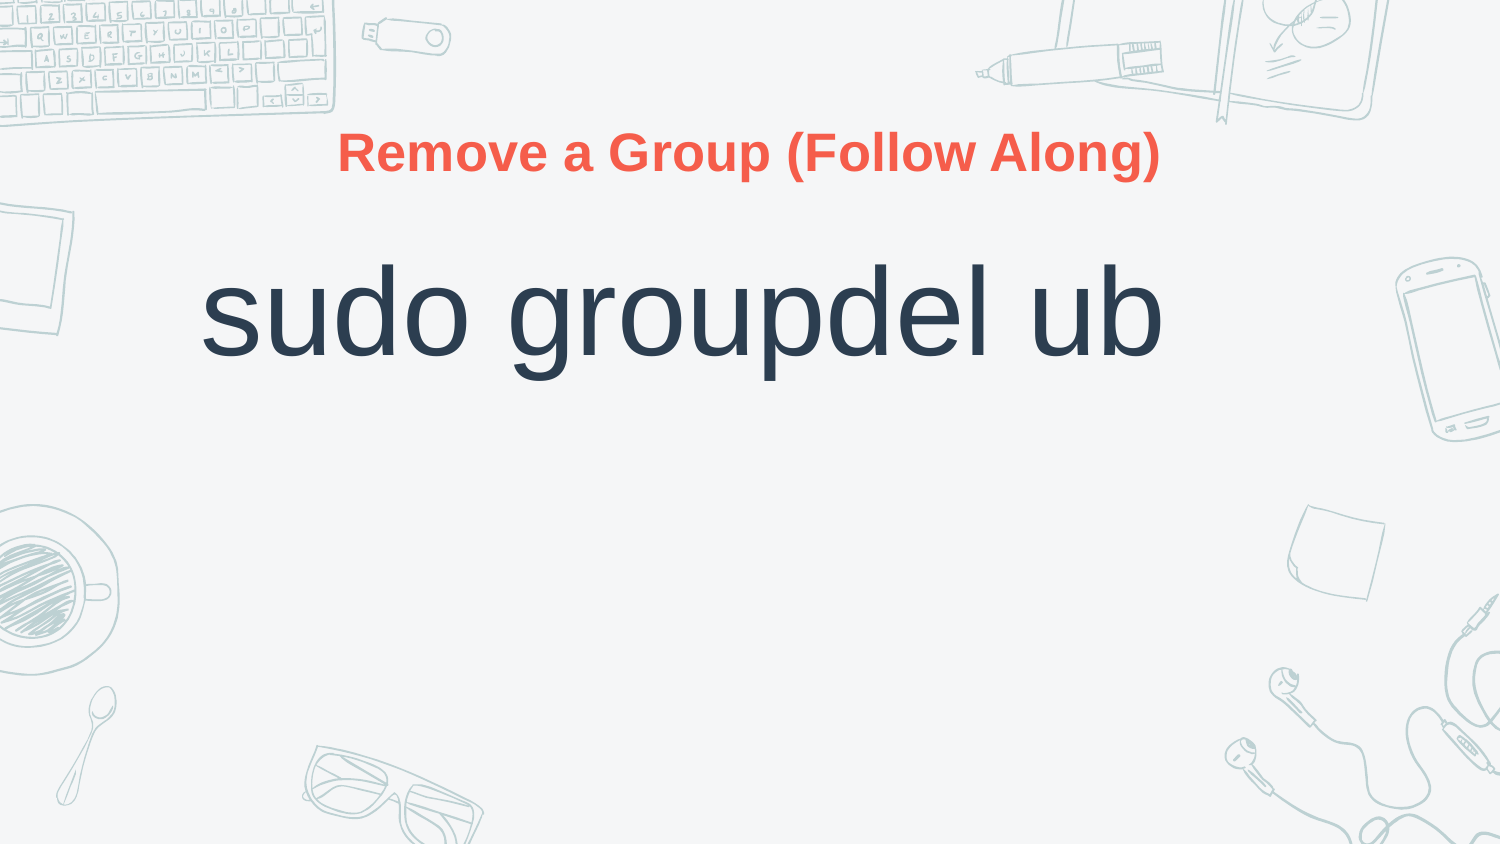

# Remove a Group (Follow Along)
sudo groupdel ub